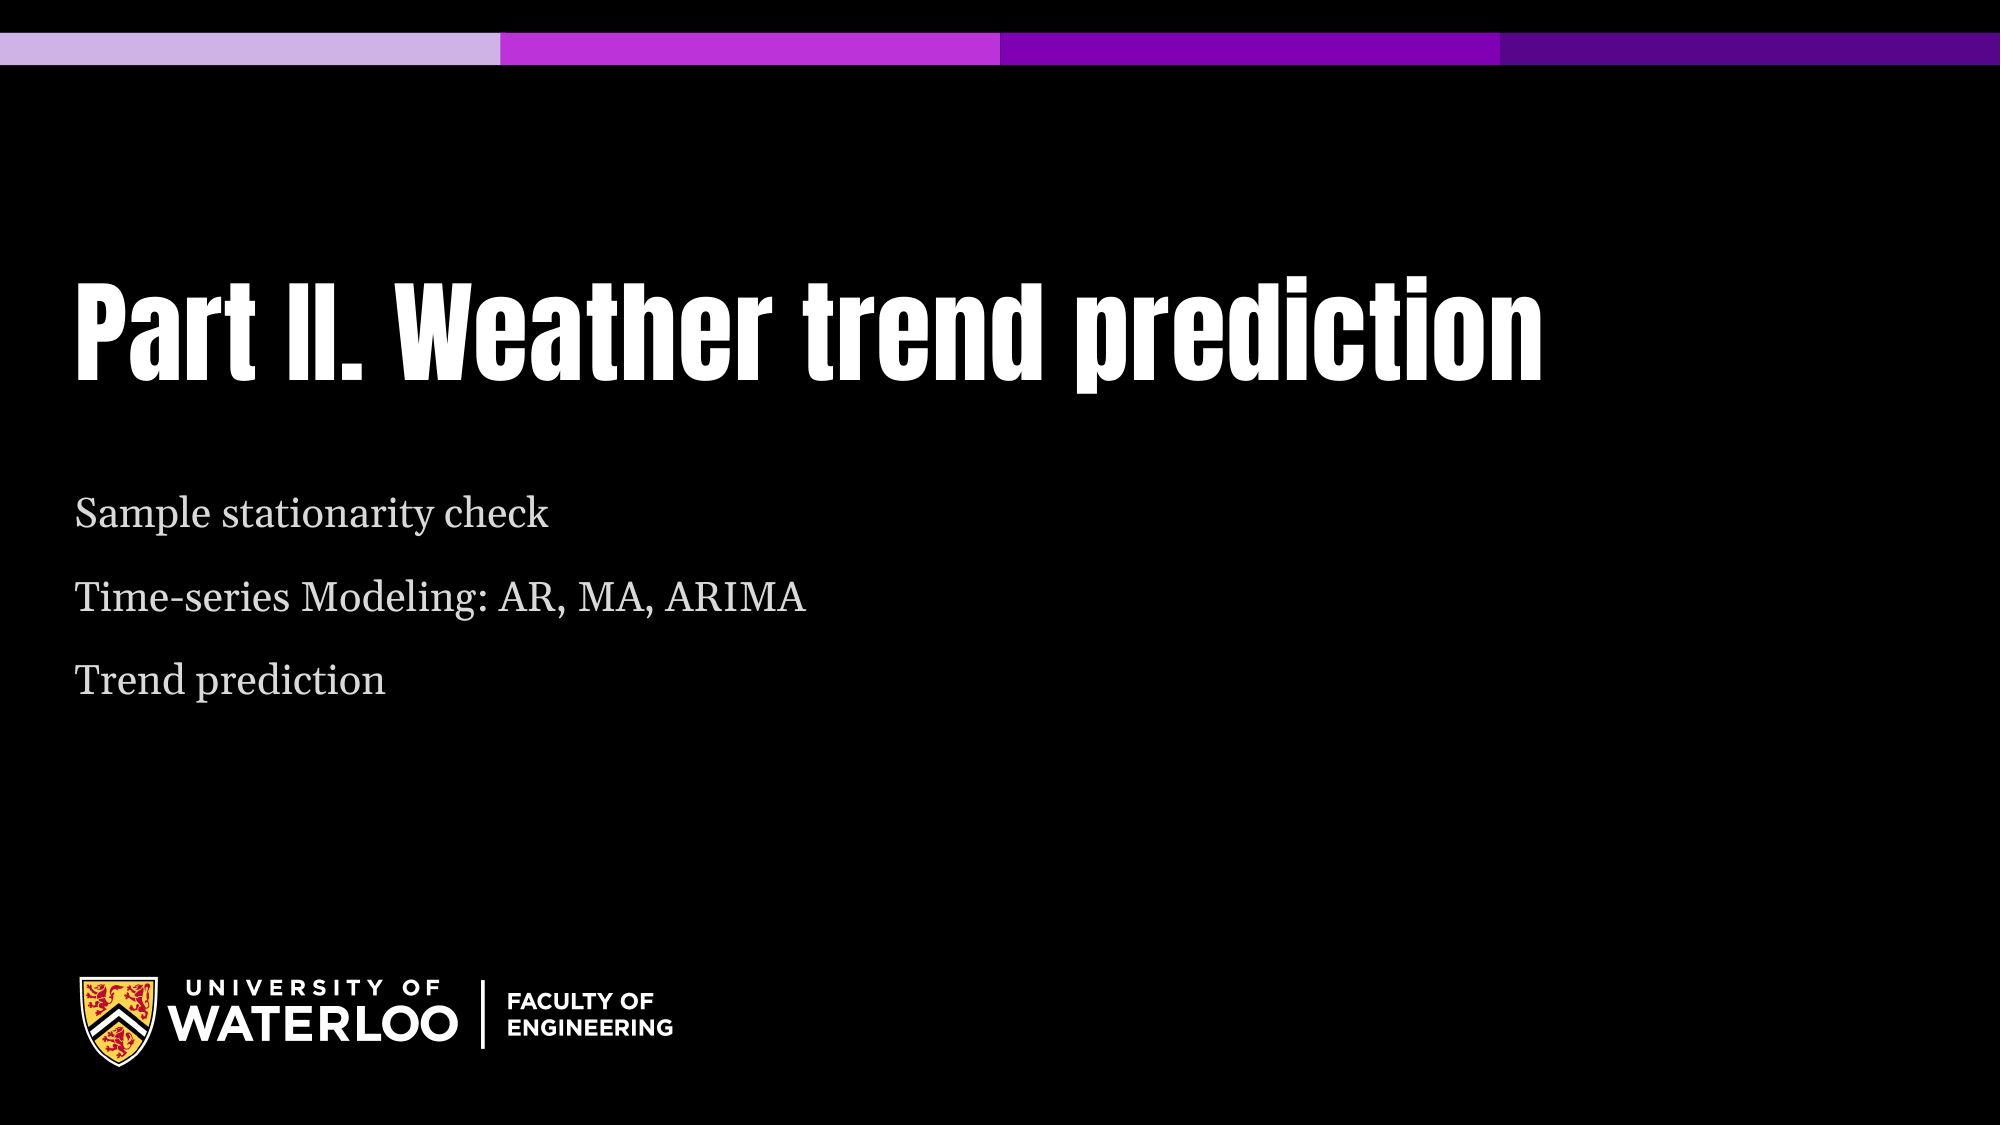

# Part II. Weather trend prediction
Sample stationarity check
Time-series Modeling: AR, MA, ARIMA
Trend prediction